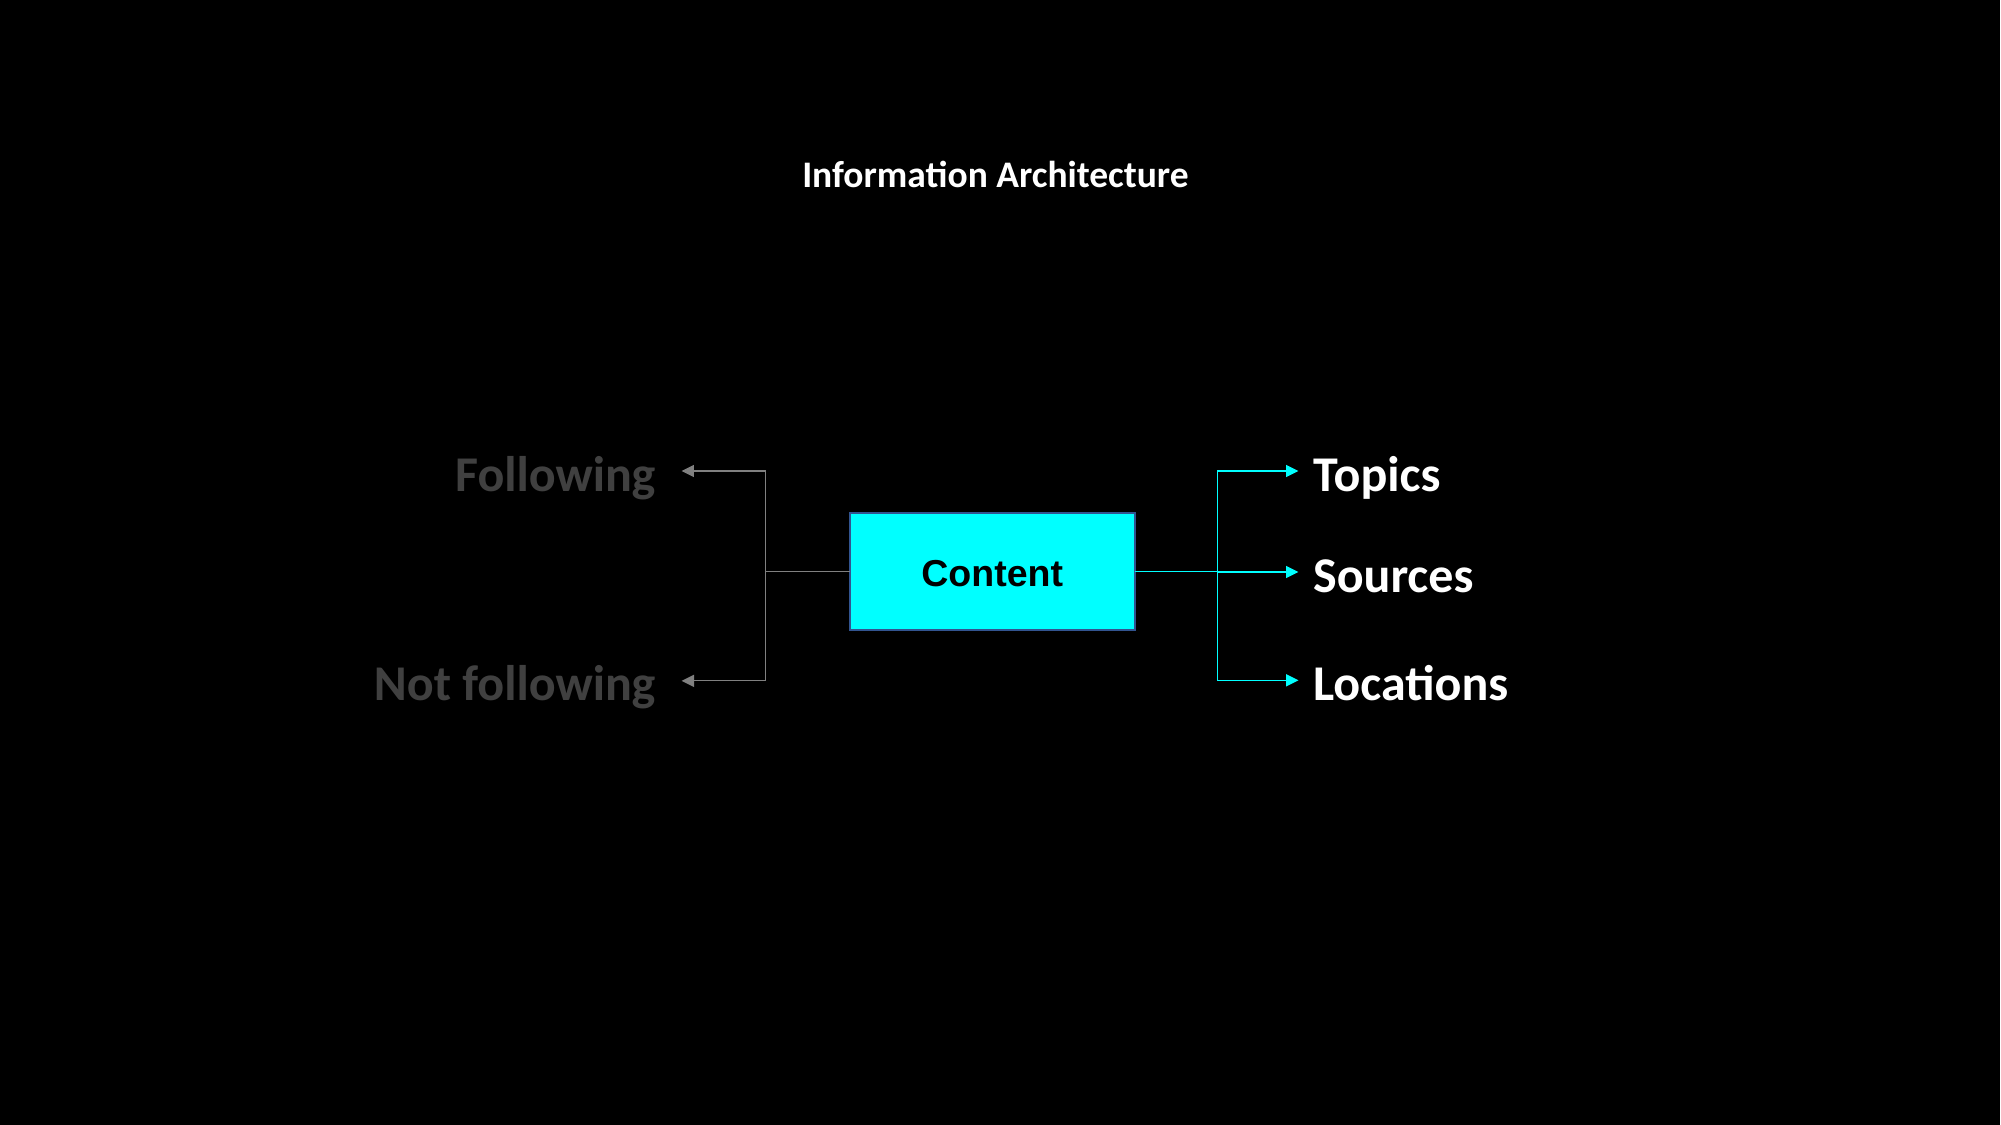

Information Architecture
Following
Topics
Content
Sources
Locations
Not following